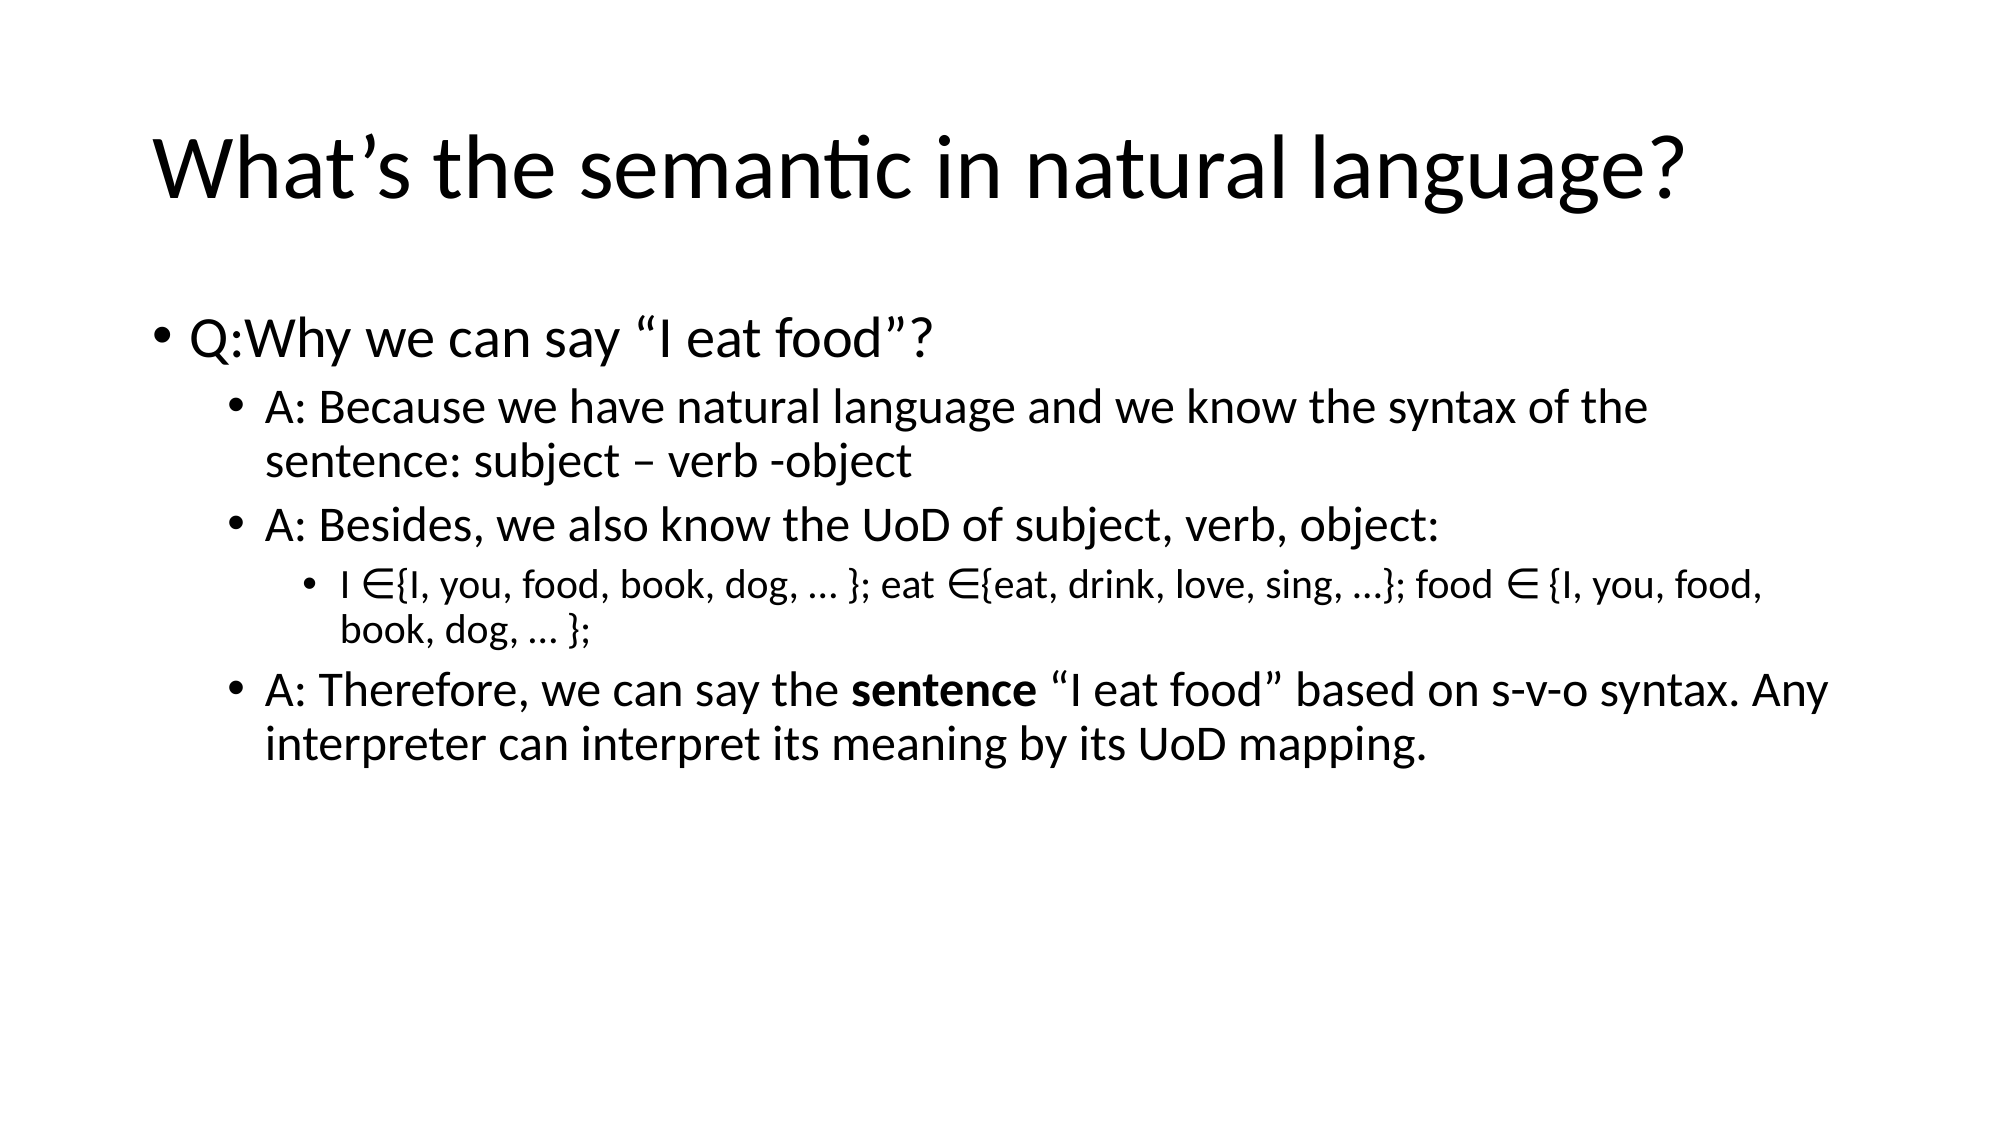

# What’s the semantic in natural language?
Q:Why we can say “I eat food”?
A: Because we have natural language and we know the syntax of the sentence: subject – verb -object
A: Besides, we also know the UoD of subject, verb, object:
I ∈{I, you, food, book, dog, … }; eat ∈{eat, drink, love, sing, …}; food ∈ {I, you, food, book, dog, … };
A: Therefore, we can say the sentence “I eat food” based on s-v-o syntax. Any interpreter can interpret its meaning by its UoD mapping.